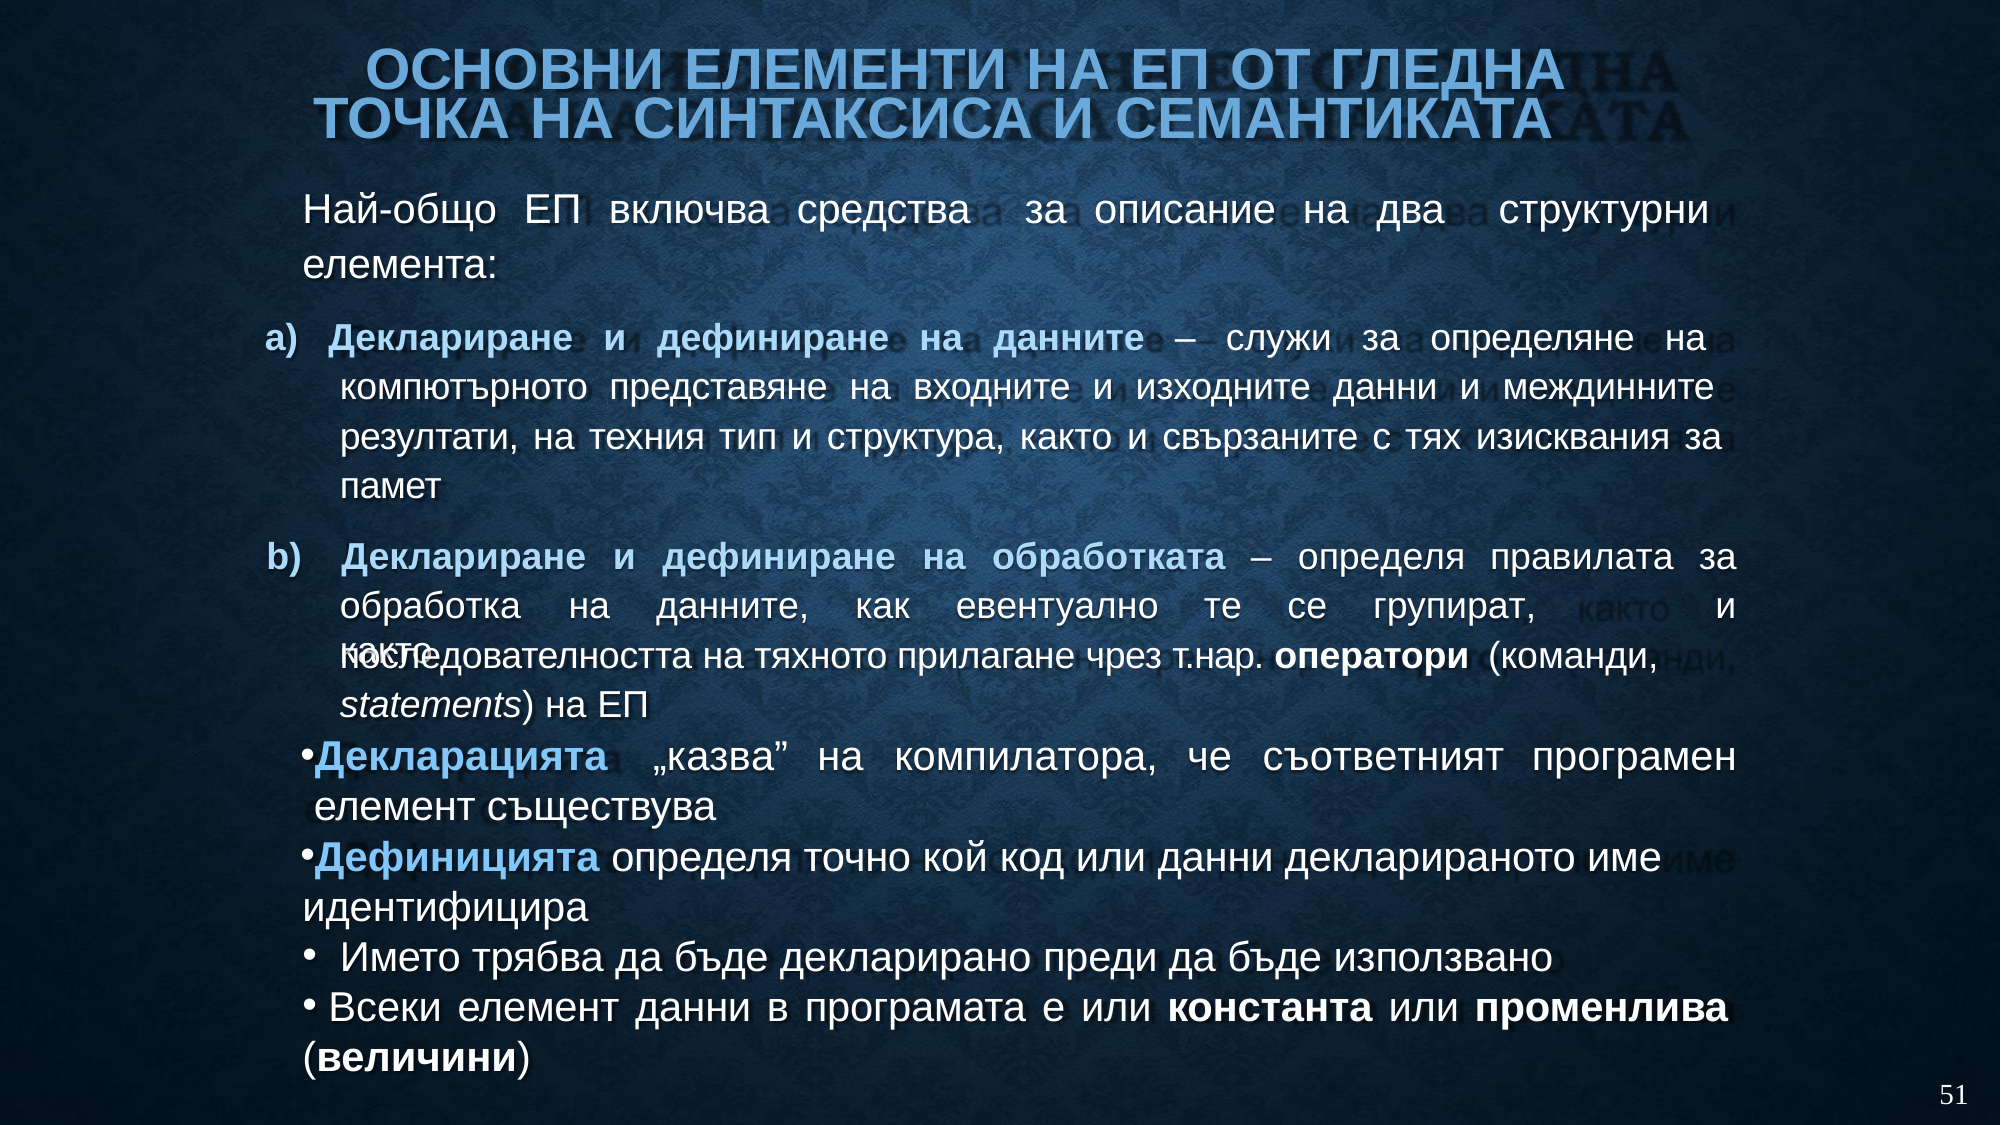

# ОСНОВНИ ЕЛЕМЕНТИ НА ЕП ОТ ГЛЕДНА  ТОЧКА НА СИНТАКСИСА И СЕМАНТИКАТА

Най-общо ЕП включва средства  за описание на два  структурни  елемента:
a) Деклариране и дефиниране на данните – служи за определяне на  компютърното представяне на входните и изходните данни и междинните  резултати, на техния тип и структура, както и свързаните с тях изисквания за  памет

b)	Деклариране	и	дефиниране	на	обработката	–	определя	правилата	за
и

обработка	на	данните,	как	евентуално	те	се	групират,	както

последователността на тяхното прилагане чрез т.нар. оператори (команди,
statements) на ЕП
Декларацията	„казва”	на	компилатора,	че	съответният	програмен  елемент съществува
Дефиницията определя точно кой код или данни декларираното име  идентифицира
Името трябва да бъде декларирано преди да бъде използвано
Всеки елемент данни в програмата е или константа или променлива
(величини)

51